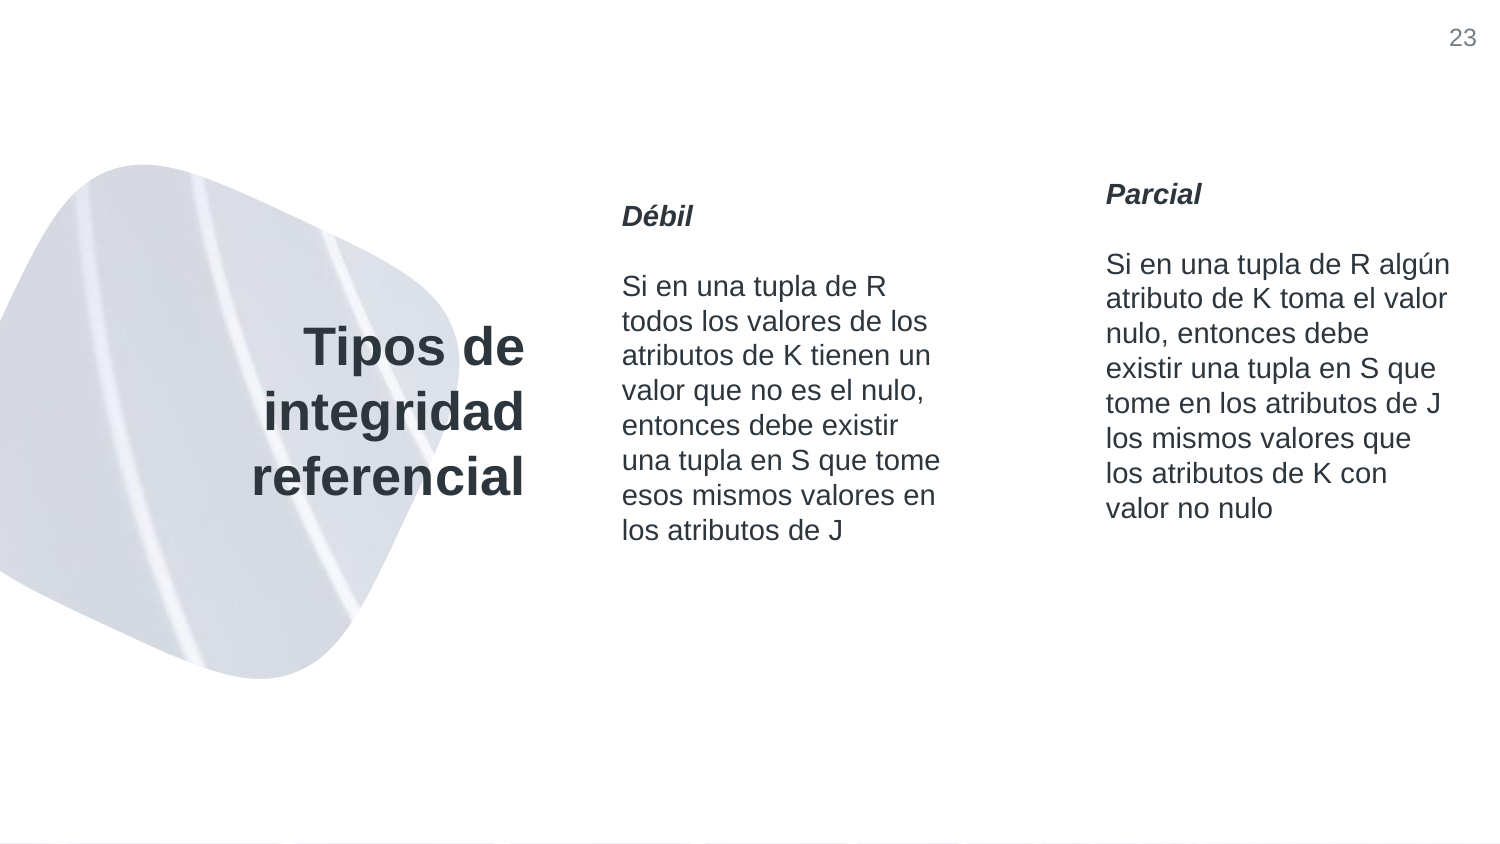

23
Parcial

Si en una tupla de R algún atributo de K toma el valor nulo, entonces debe existir una tupla en S que tome en los atributos de J los mismos valores que los atributos de K con valor no nulo
Débil

Si en una tupla de R todos los valores de los atributos de K tienen un valor que no es el nulo, entonces debe existir una tupla en S que tome esos mismos valores en los atributos de J
# Tipos de integridad referencial